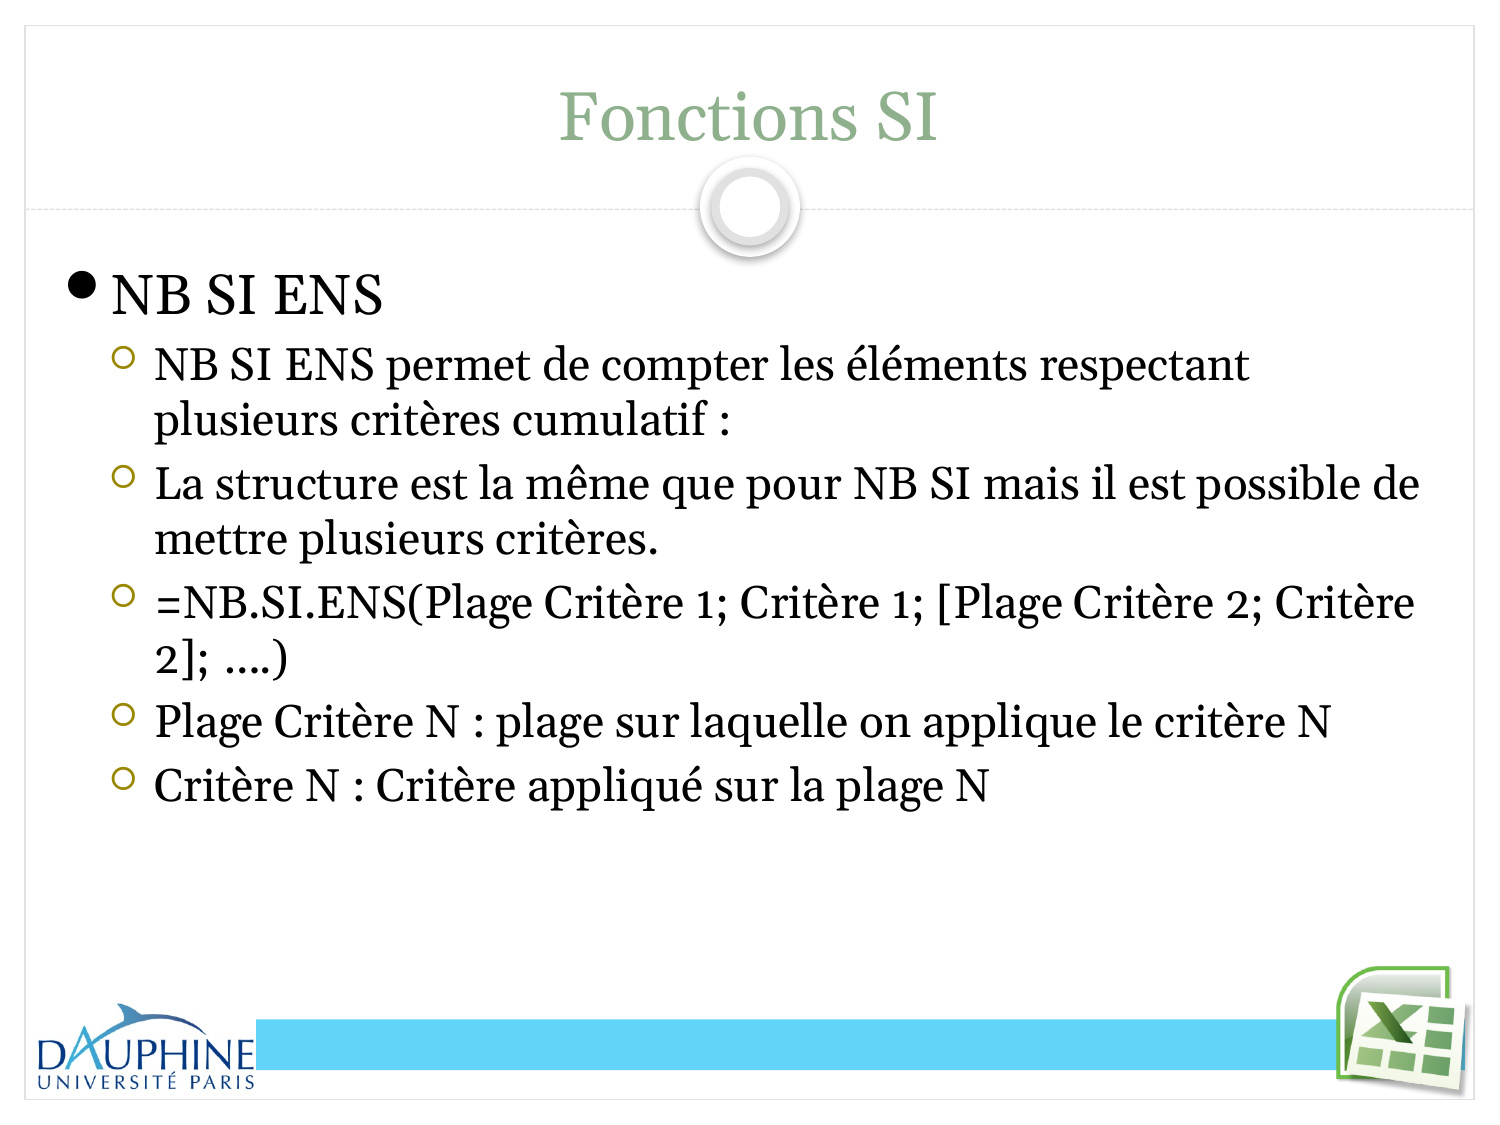

# Fonctions SI
NB SI ENS
NB SI ENS permet de compter les éléments respectant plusieurs critères cumulatif :
La structure est la même que pour NB SI mais il est possible de mettre plusieurs critères.
=NB.SI.ENS(Plage Critère 1; Critère 1; [Plage Critère 2; Critère 2]; ….)
Plage Critère N : plage sur laquelle on applique le critère N
Critère N : Critère appliqué sur la plage N